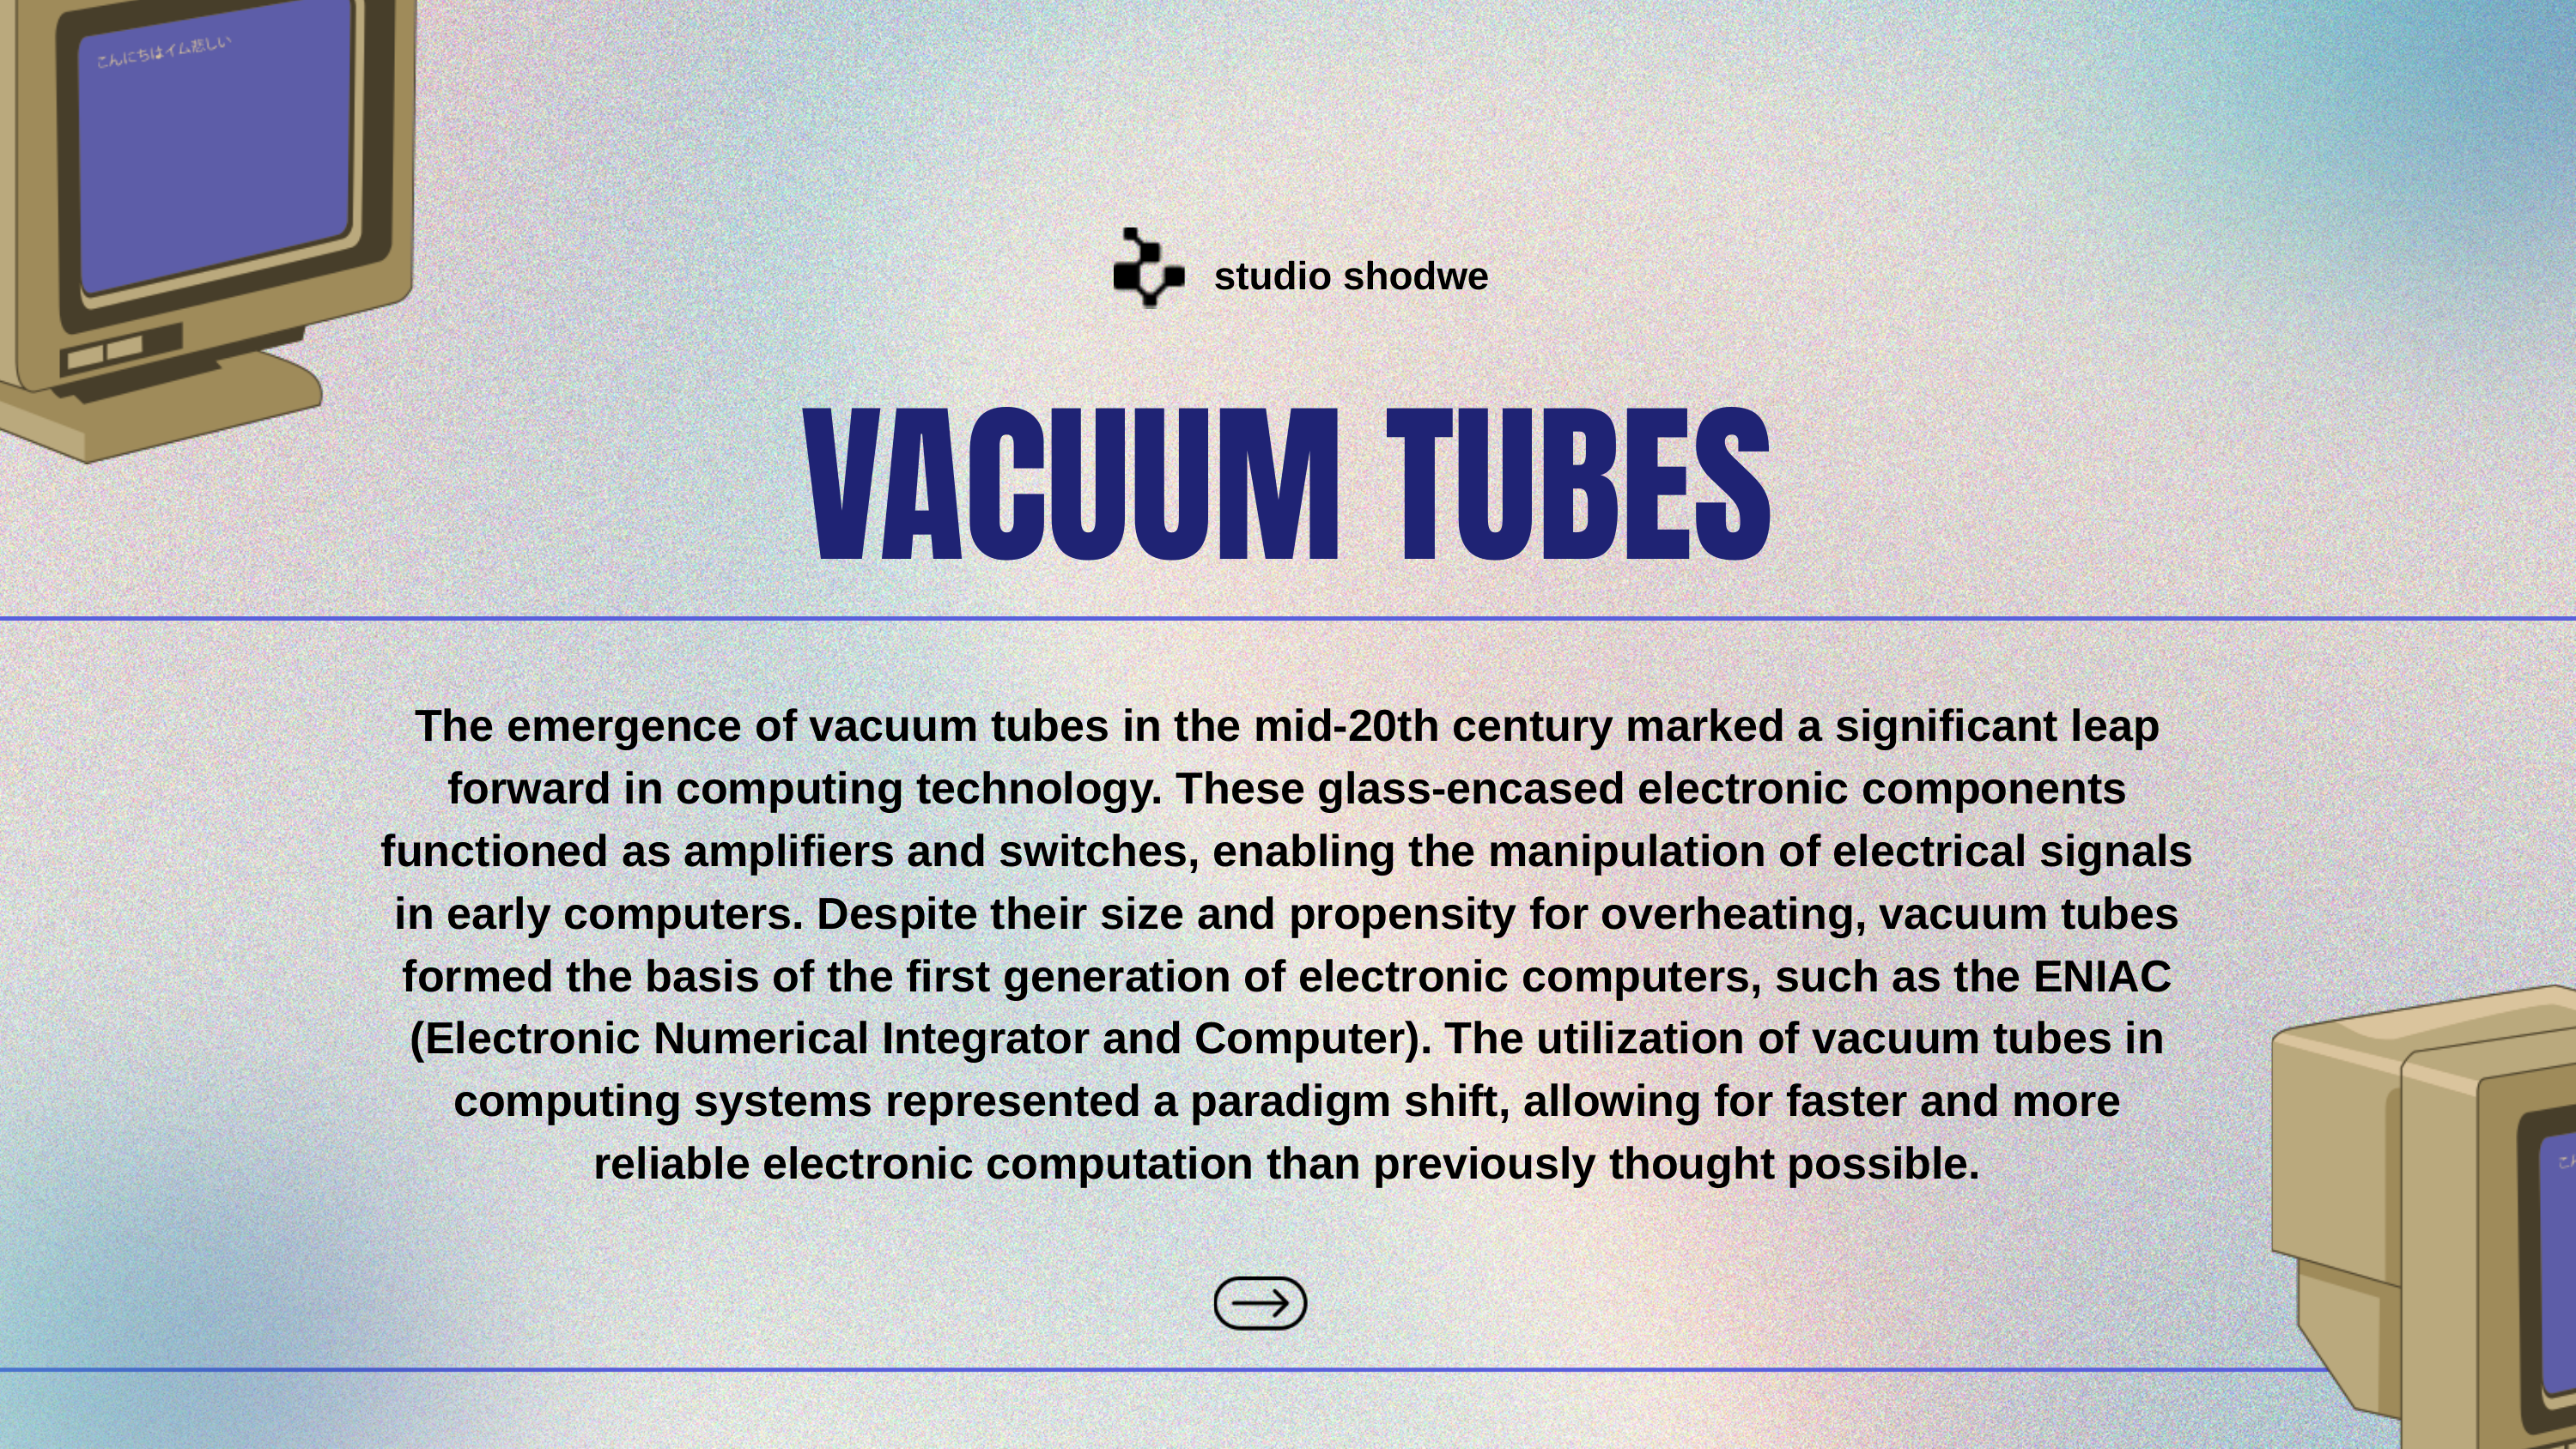

studio shodwe
VACUUM TUBES

The emergence of vacuum tubes in the mid-20th century marked a significant leap forward in computing technology. These glass-encased electronic components functioned as amplifiers and switches, enabling the manipulation of electrical signals in early computers. Despite their size and propensity for overheating, vacuum tubes formed the basis of the first generation of electronic computers, such as the ENIAC (Electronic Numerical Integrator and Computer). The utilization of vacuum tubes in computing systems represented a paradigm shift, allowing for faster and more reliable electronic computation than previously thought possible.